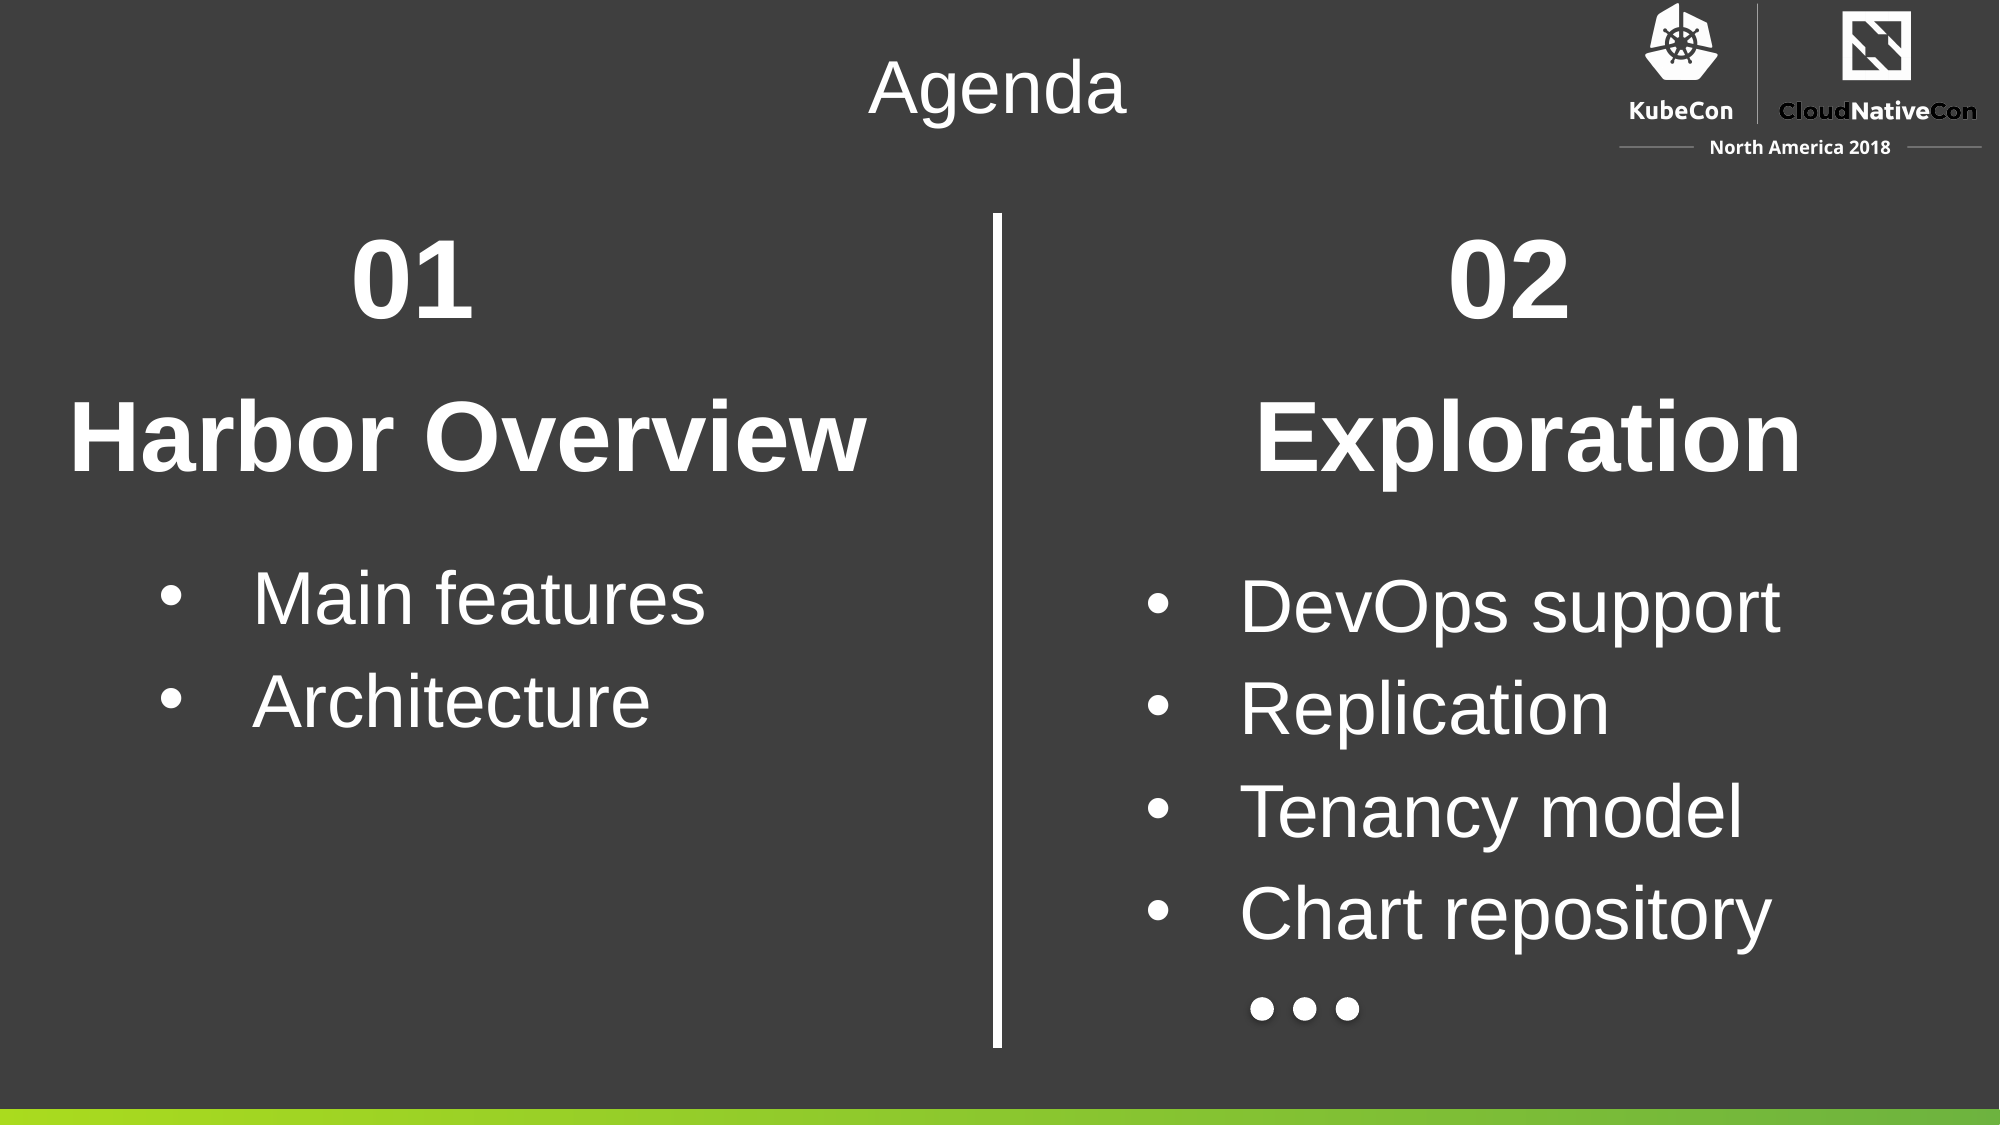

# Agenda
01
02
Harbor Overview
Exploration
Main features
Architecture
DevOps support
Replication
Tenancy model
Chart repository

3